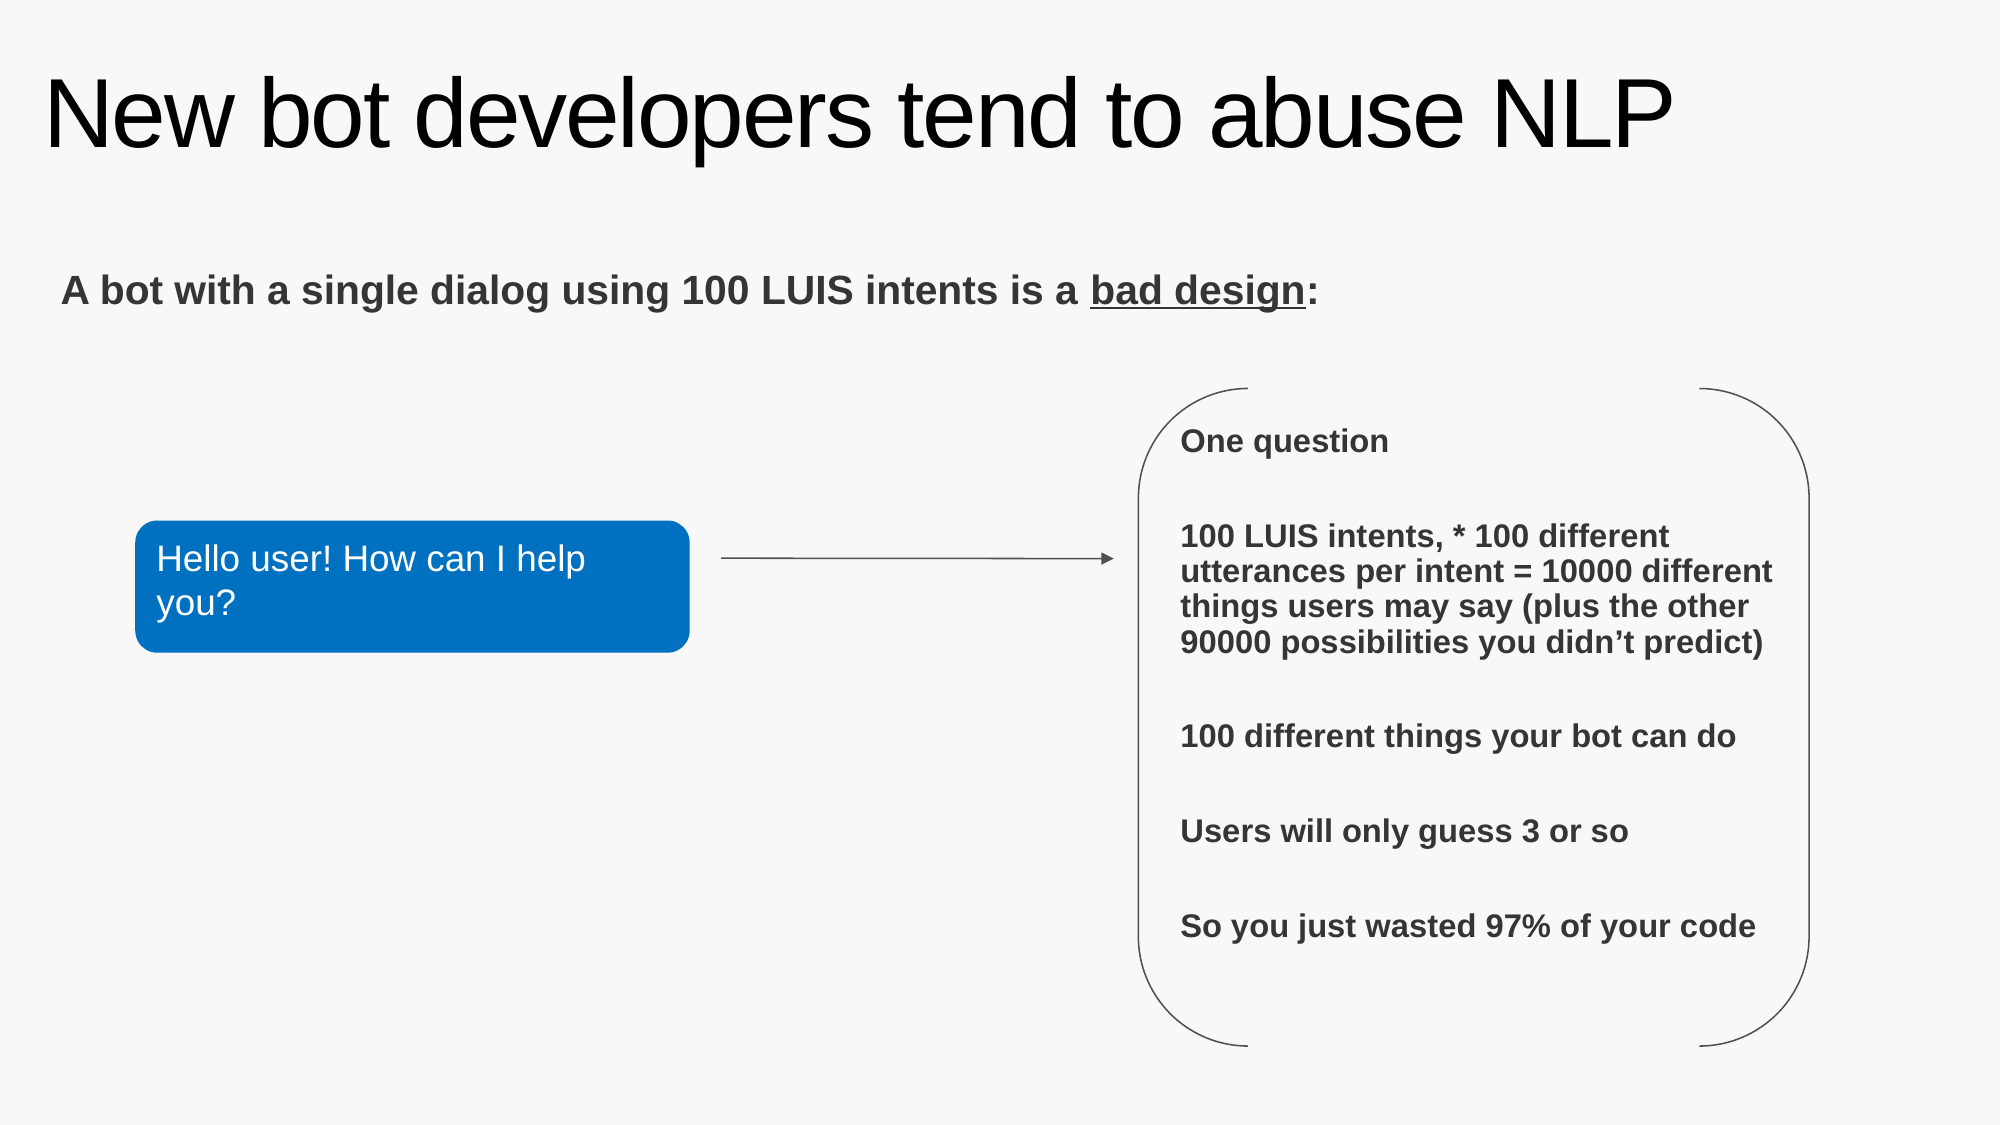

# New bot developers tend to abuse NLP
A bot with a single dialog using 100 LUIS intents is a bad design:

One question

100 LUIS intents, * 100 different utterances per intent = 10000 different things users may say (plus the other 90000 possibilities you didn’t predict)

100 different things your bot can do

Users will only guess 3 or so

So you just wasted 97% of your code
Hello user! How can I help you?